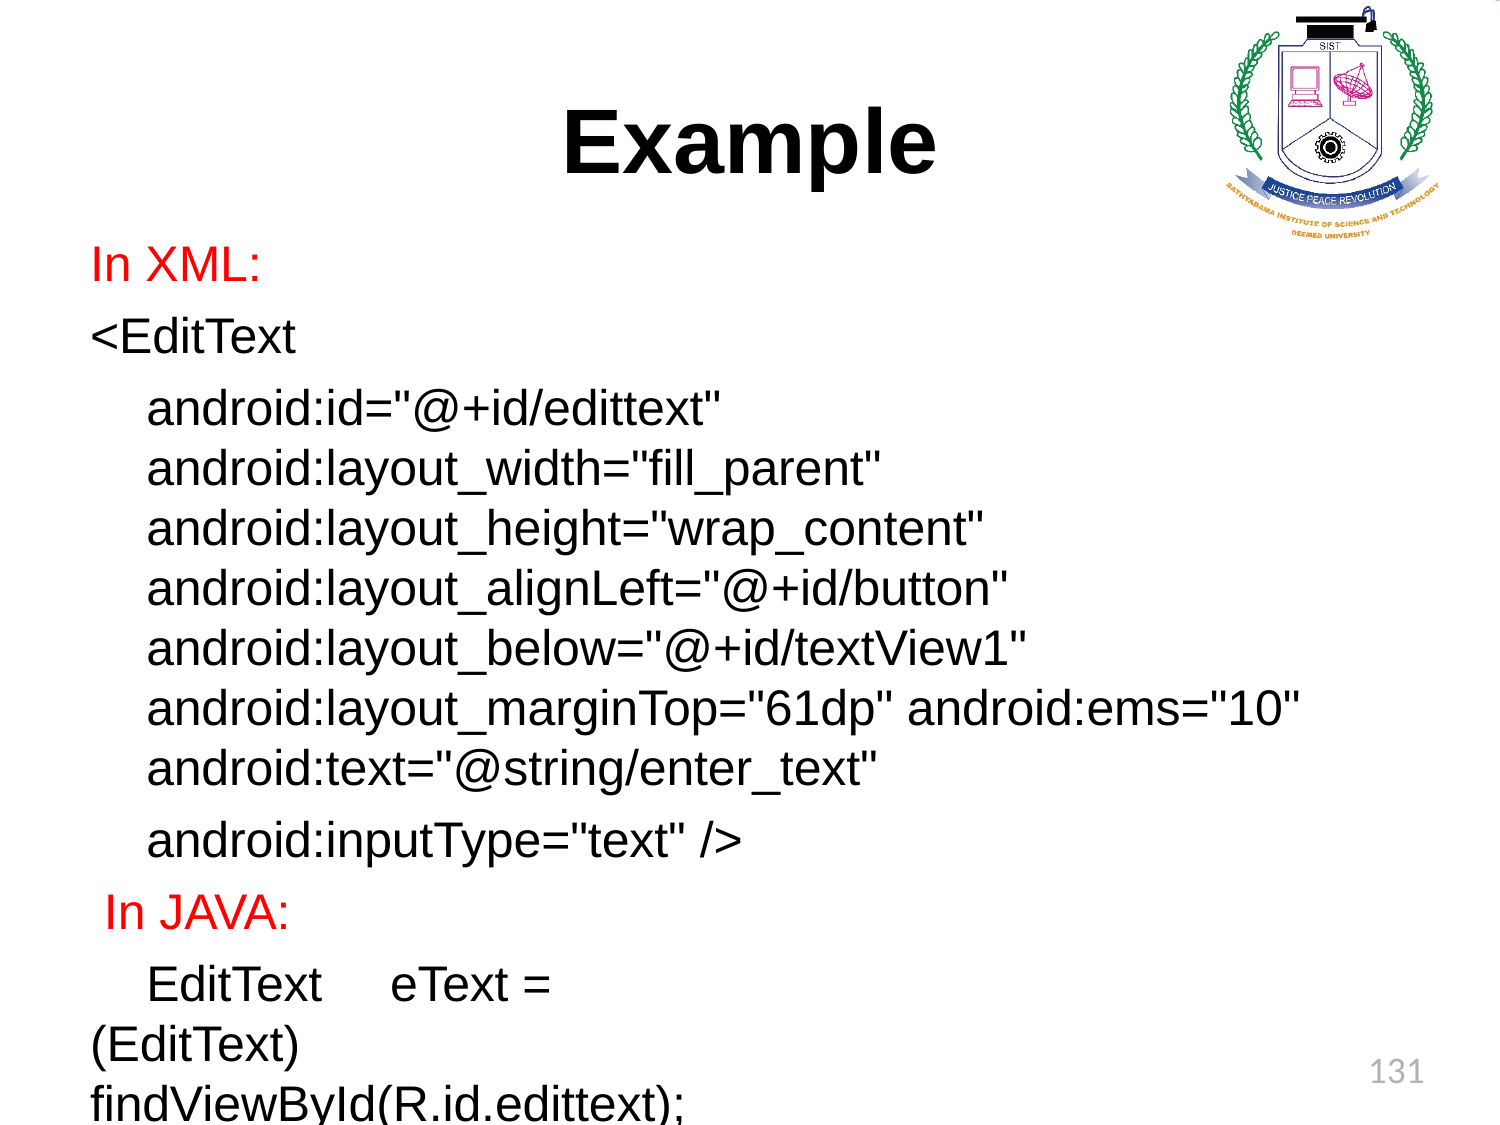

# Example
In XML:
<EditText
android:id="@+id/edittext"  android:layout_width="fill_parent"  android:layout_height="wrap_content"  android:layout_alignLeft="@+id/button"  android:layout_below="@+id/textView1"  android:layout_marginTop="61dp" android:ems="10"  android:text="@string/enter_text"
android:inputType="text" />  In JAVA:
EditText	eText = (EditText) findViewById(R.id.edittext);
131